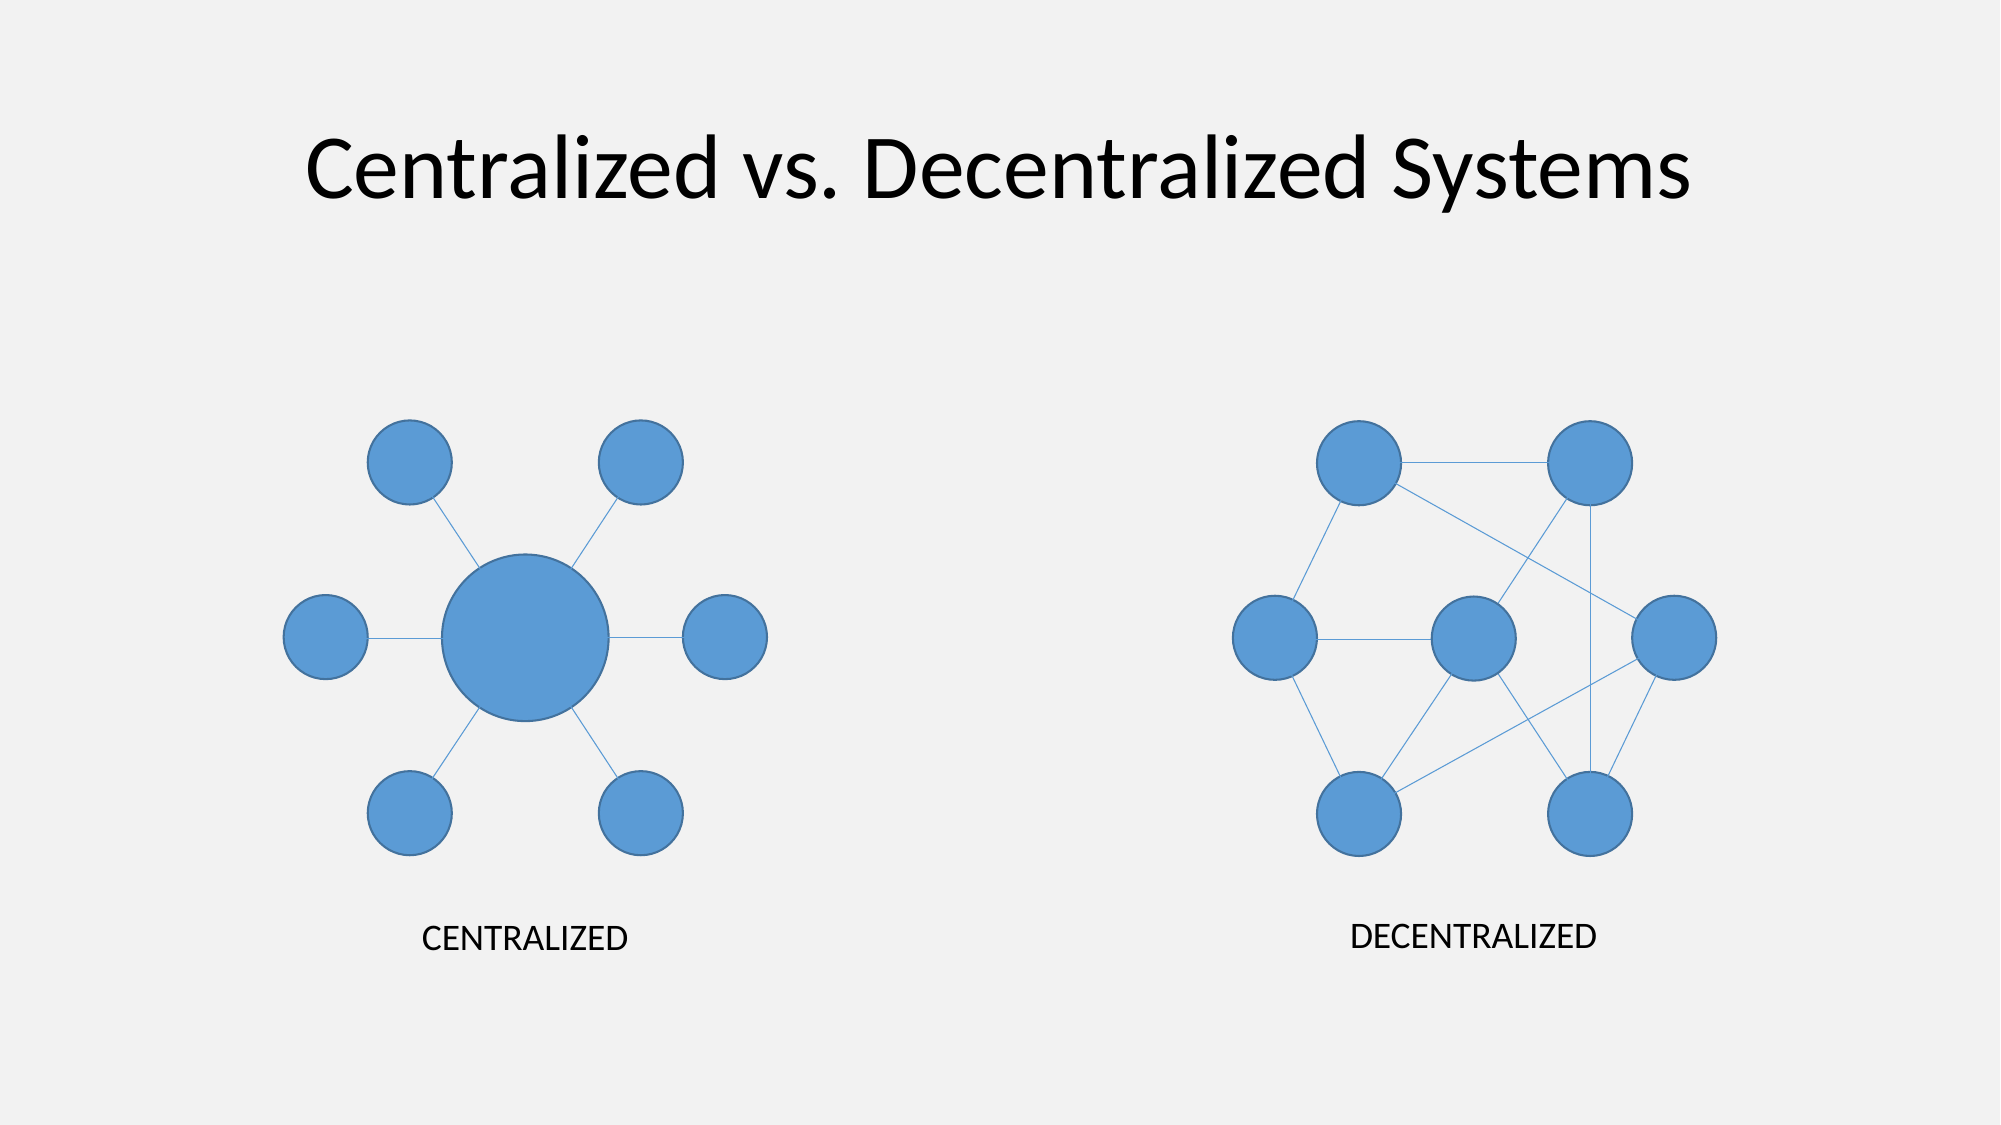

# Centralized vs. Decentralized Systems

DECENTRALIZED
CENTRALIZED